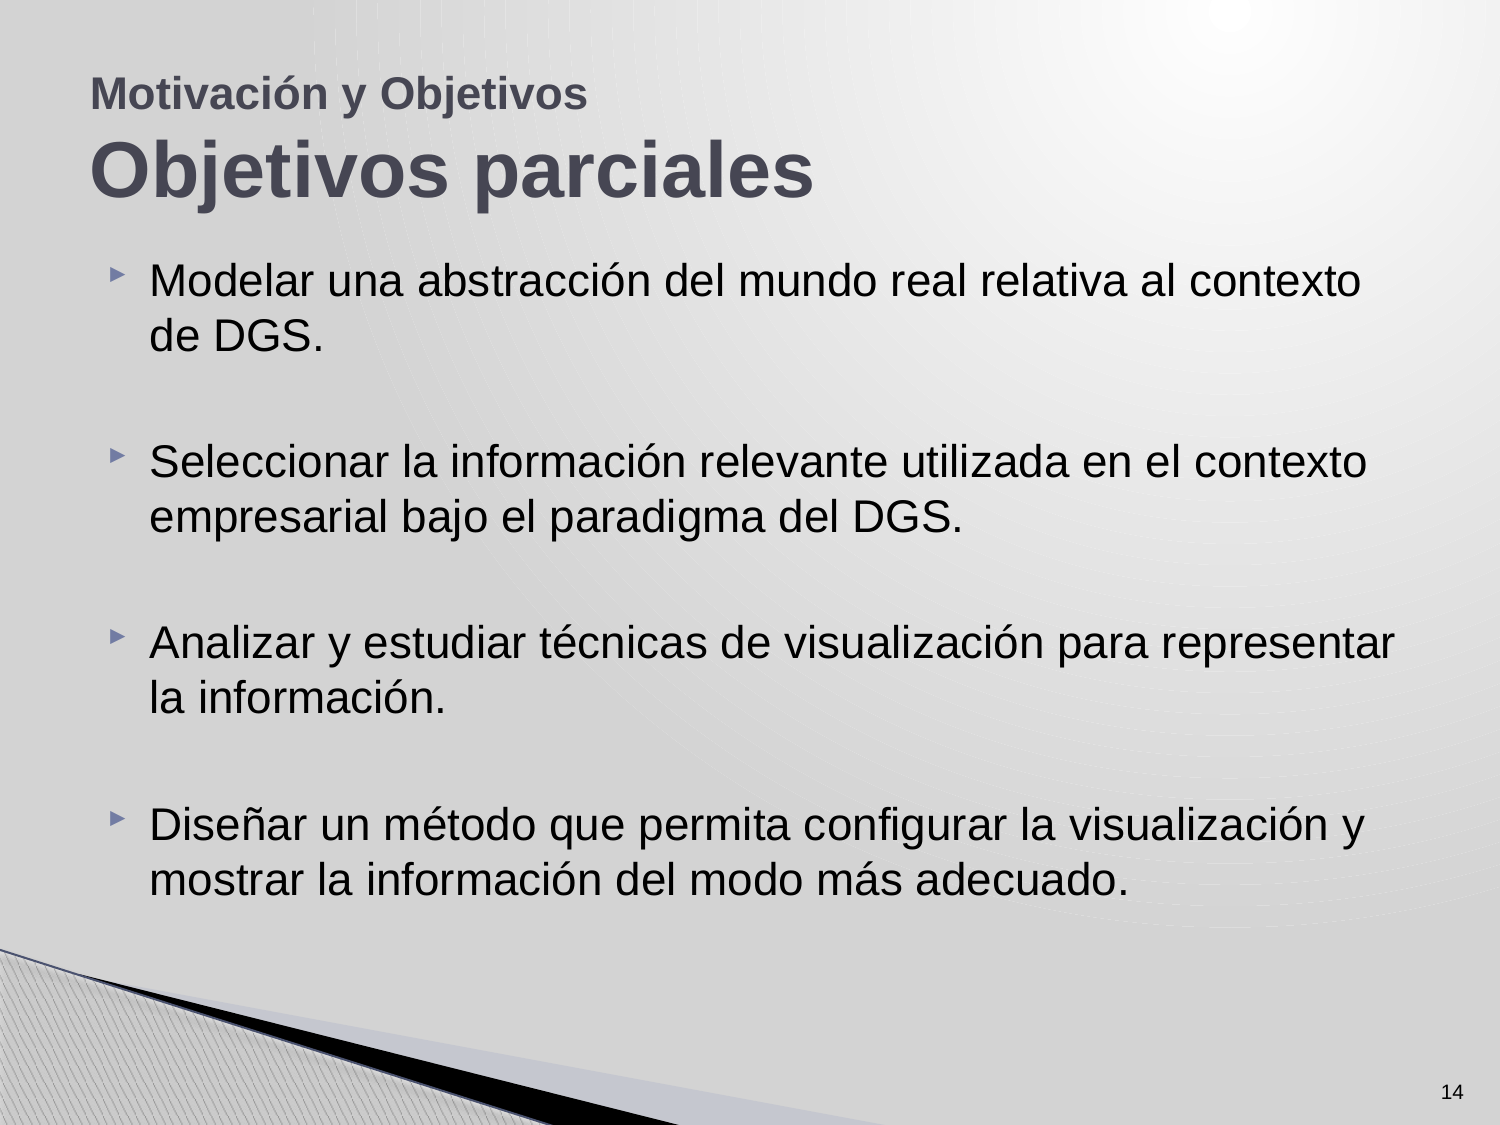

# Motivación y Objetivos Objetivos parciales
Modelar una abstracción del mundo real relativa al contexto de DGS.

Seleccionar la información relevante utilizada en el contexto empresarial bajo el paradigma del DGS.

Analizar y estudiar técnicas de visualización para representar la información.

Diseñar un método que permita configurar la visualización y mostrar la información del modo más adecuado.
14